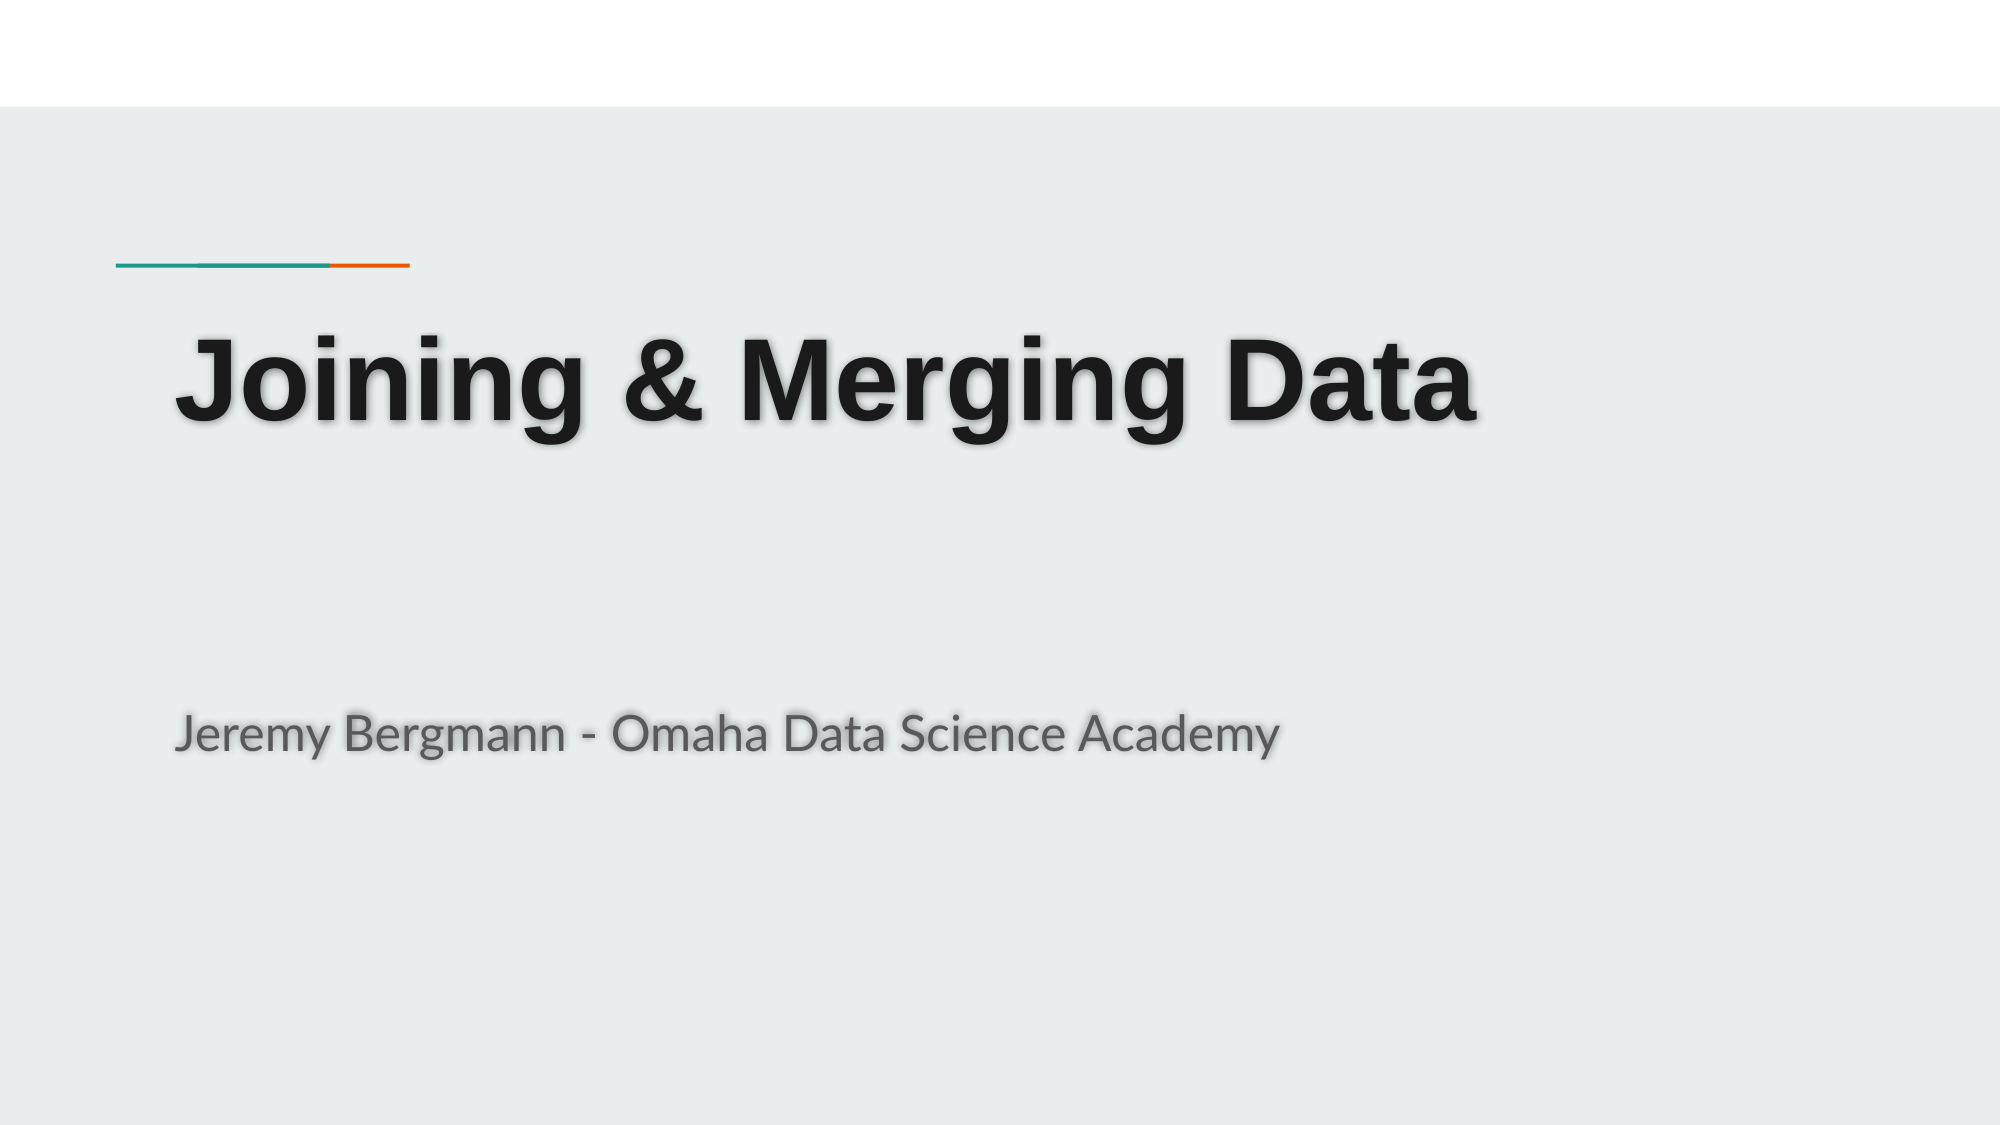

# Joining & Merging Data

Jeremy Bergmann - Omaha Data Science Academy